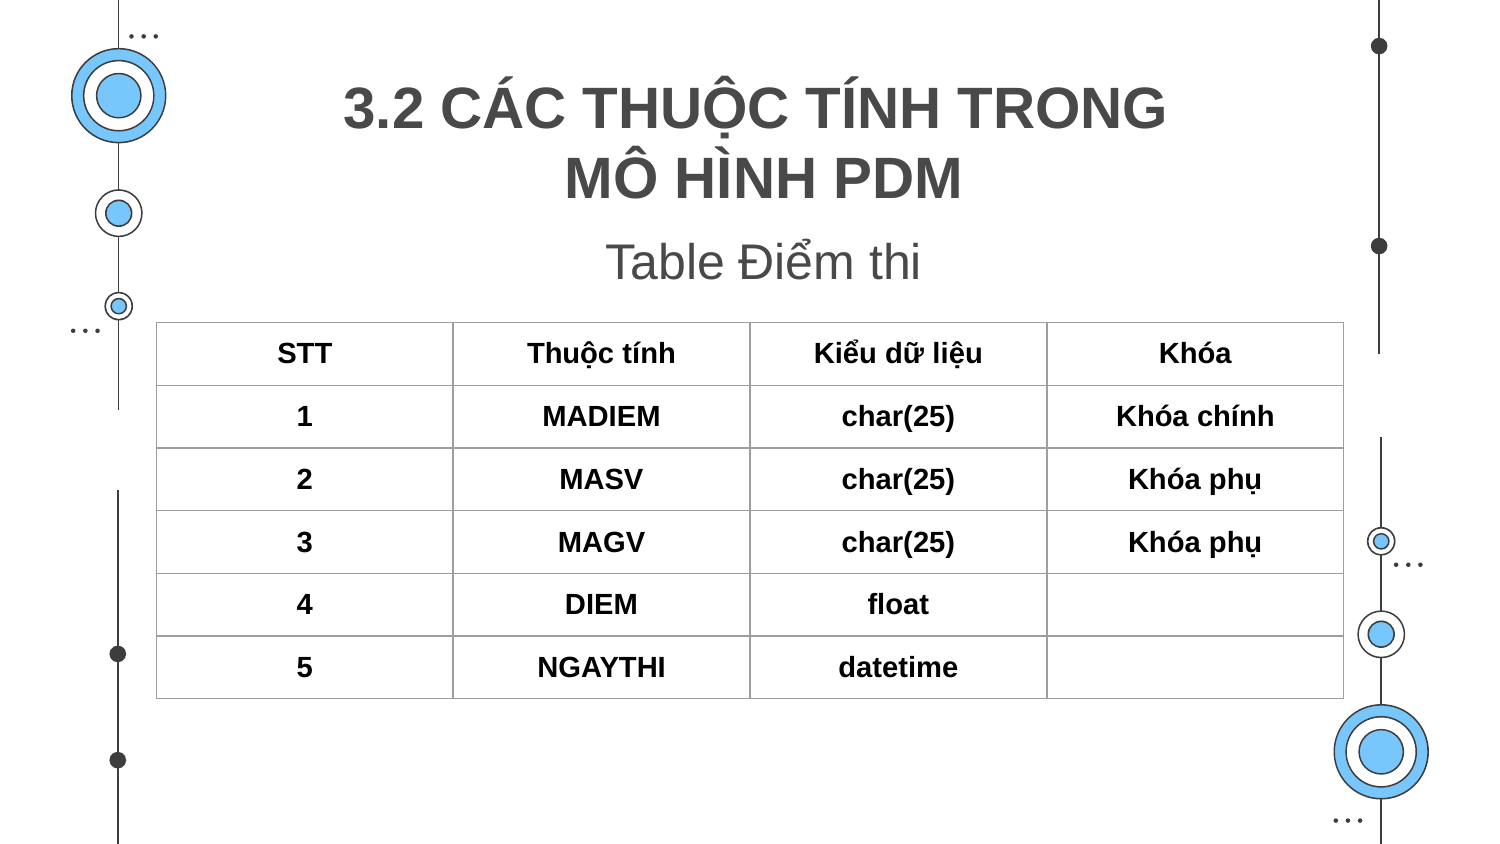

# 3.2 CÁC THUỘC TÍNH TRONG MÔ HÌNH PDM
Table Điểm thi
| STT | Thuộc tính | Kiểu dữ liệu | Khóa |
| --- | --- | --- | --- |
| 1 | MADIEM | char(25) | Khóa chính |
| 2 | MASV | char(25) | Khóa phụ |
| 3 | MAGV | char(25) | Khóa phụ |
| 4 | DIEM | float |  |
| 5 | NGAYTHI | datetime |  |